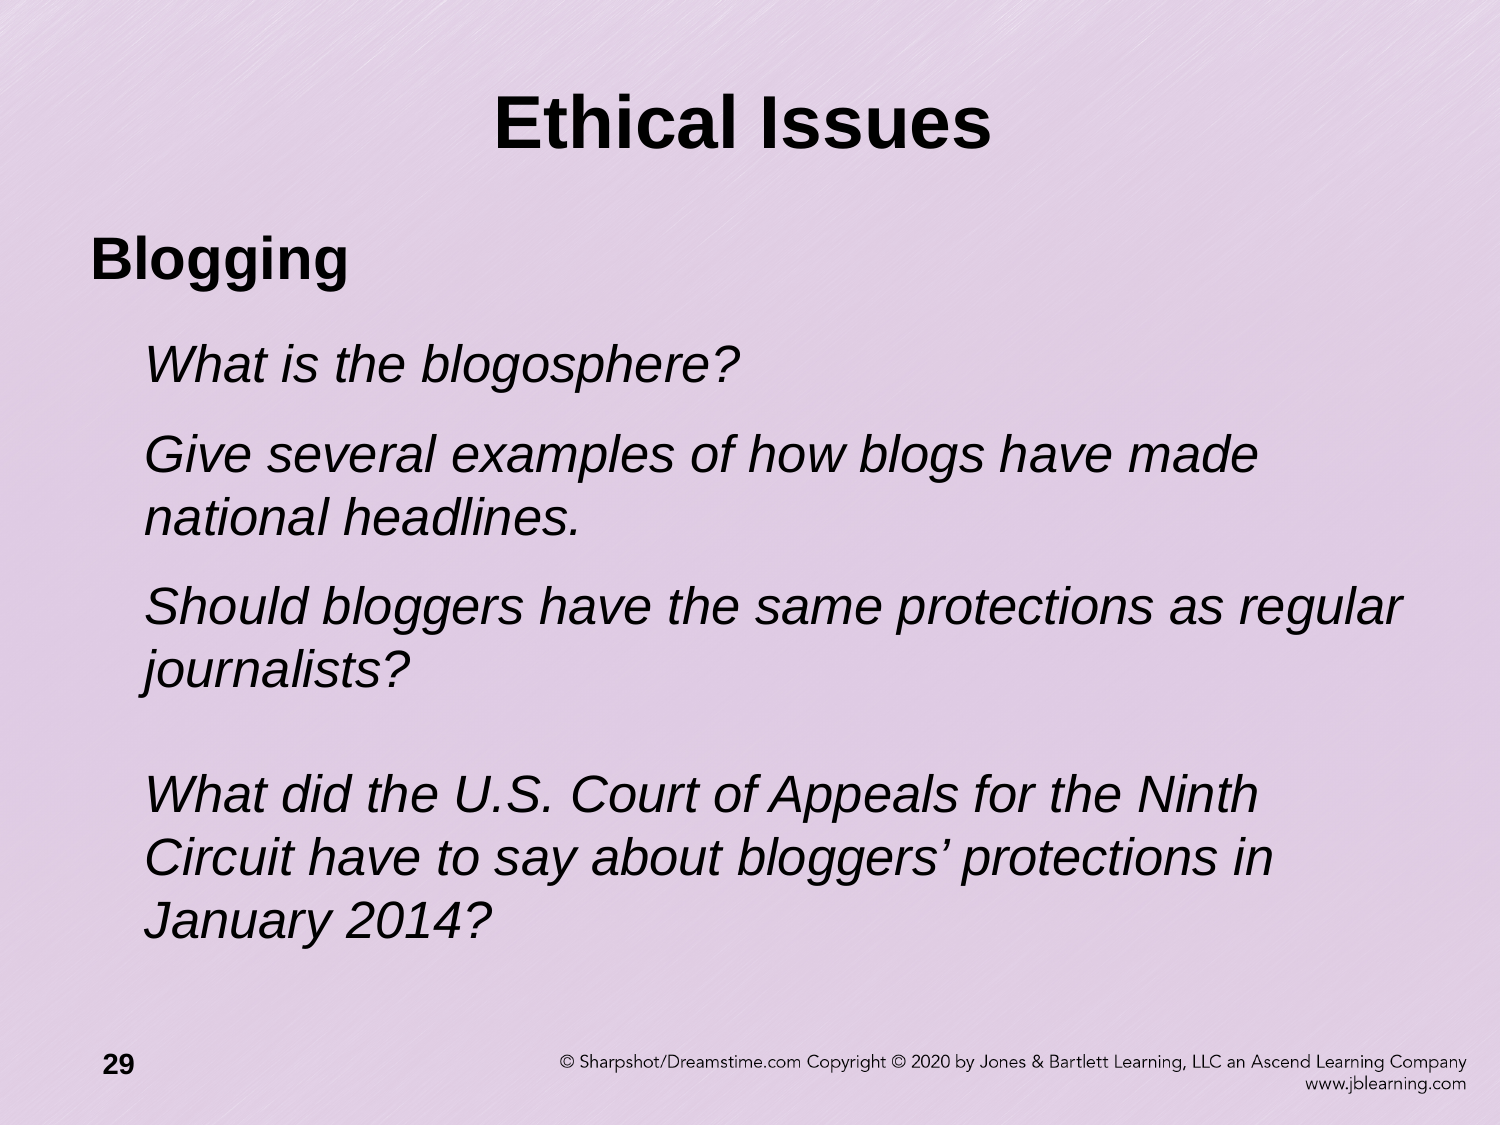

# Ethical Issues
Blogging
	What is the blogosphere?
	Give several examples of how blogs have made national headlines.
	Should bloggers have the same protections as regular journalists?
What did the U.S. Court of Appeals for the Ninth Circuit have to say about bloggers’ protections in January 2014?
29